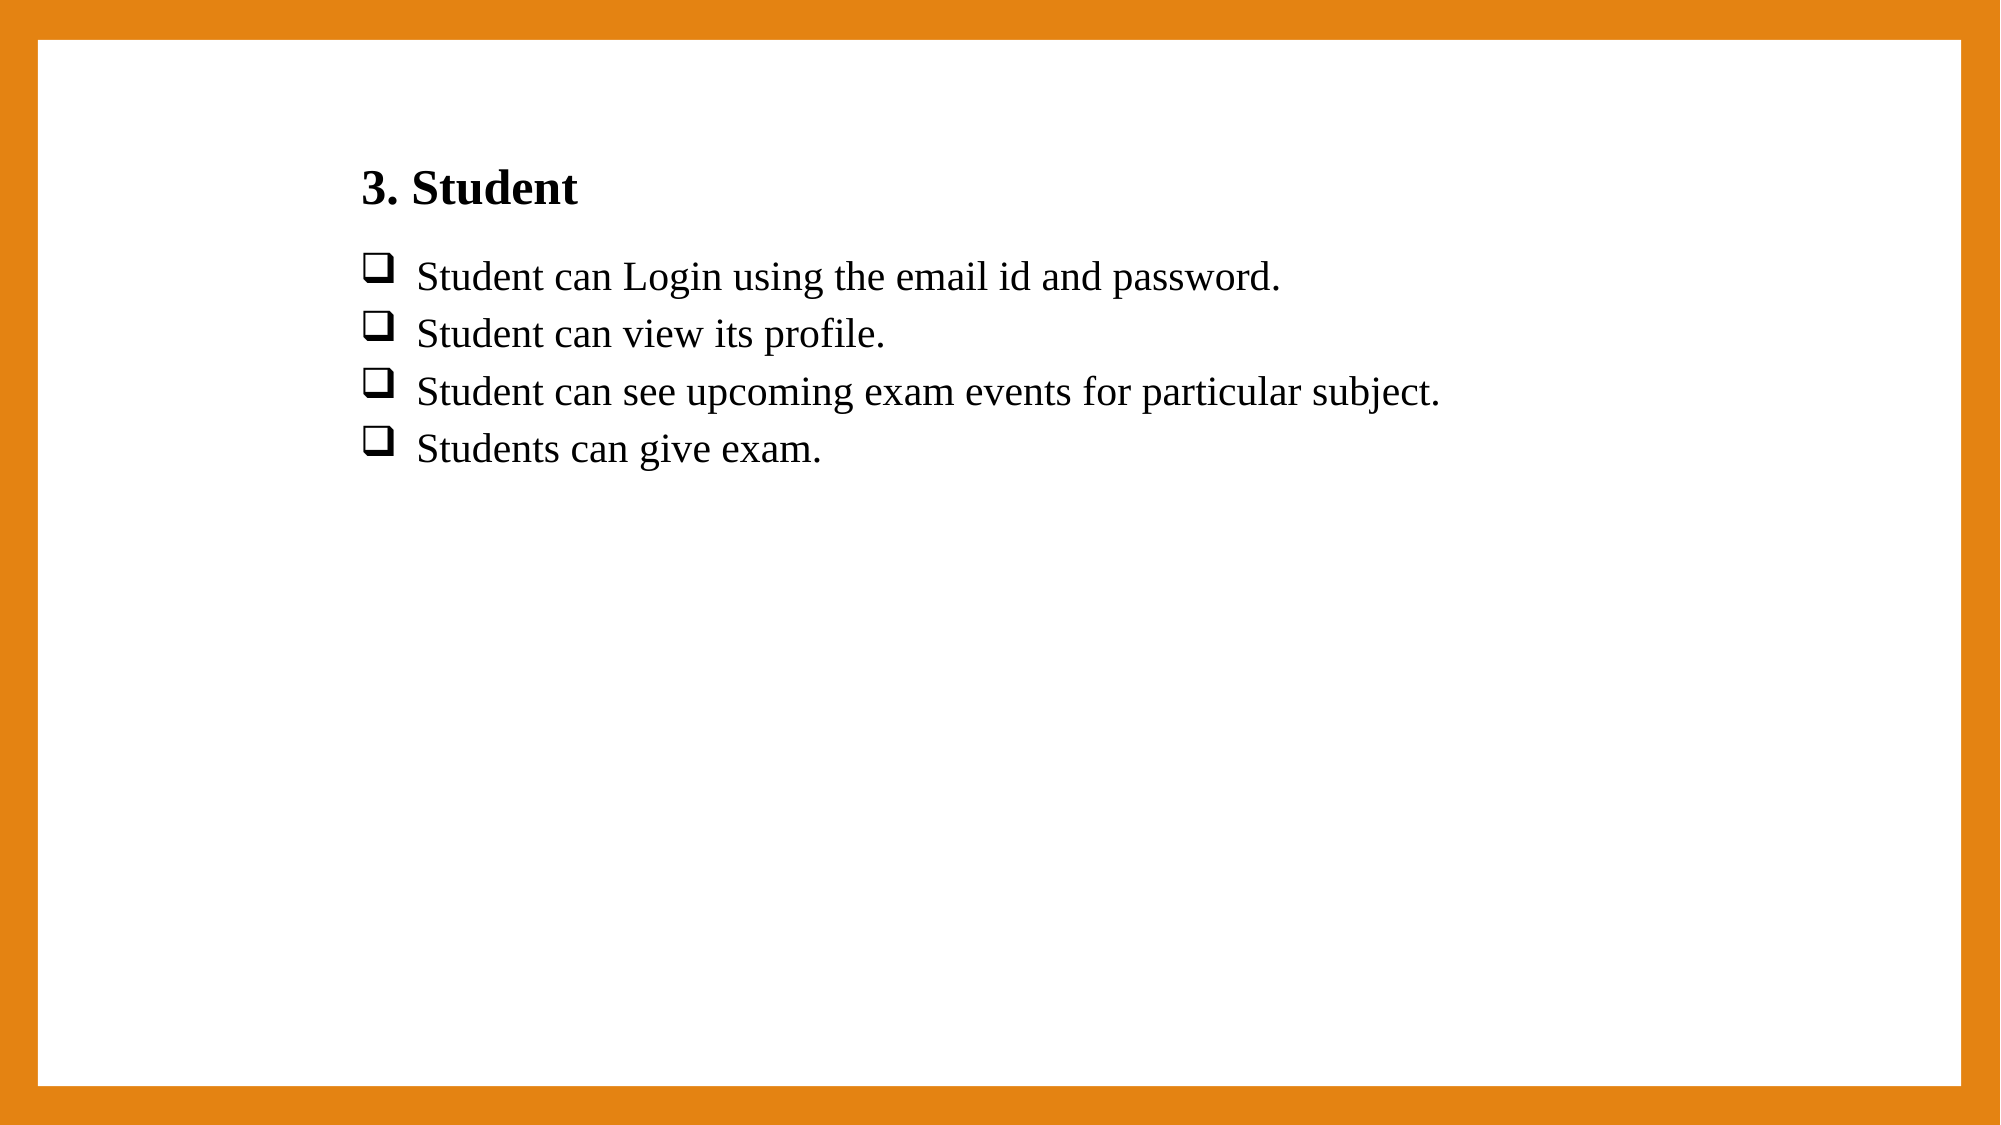

3. Student
Student can Login using the email id and password.
Student can view its profile.
Student can see upcoming exam events for particular subject.
Students can give exam.